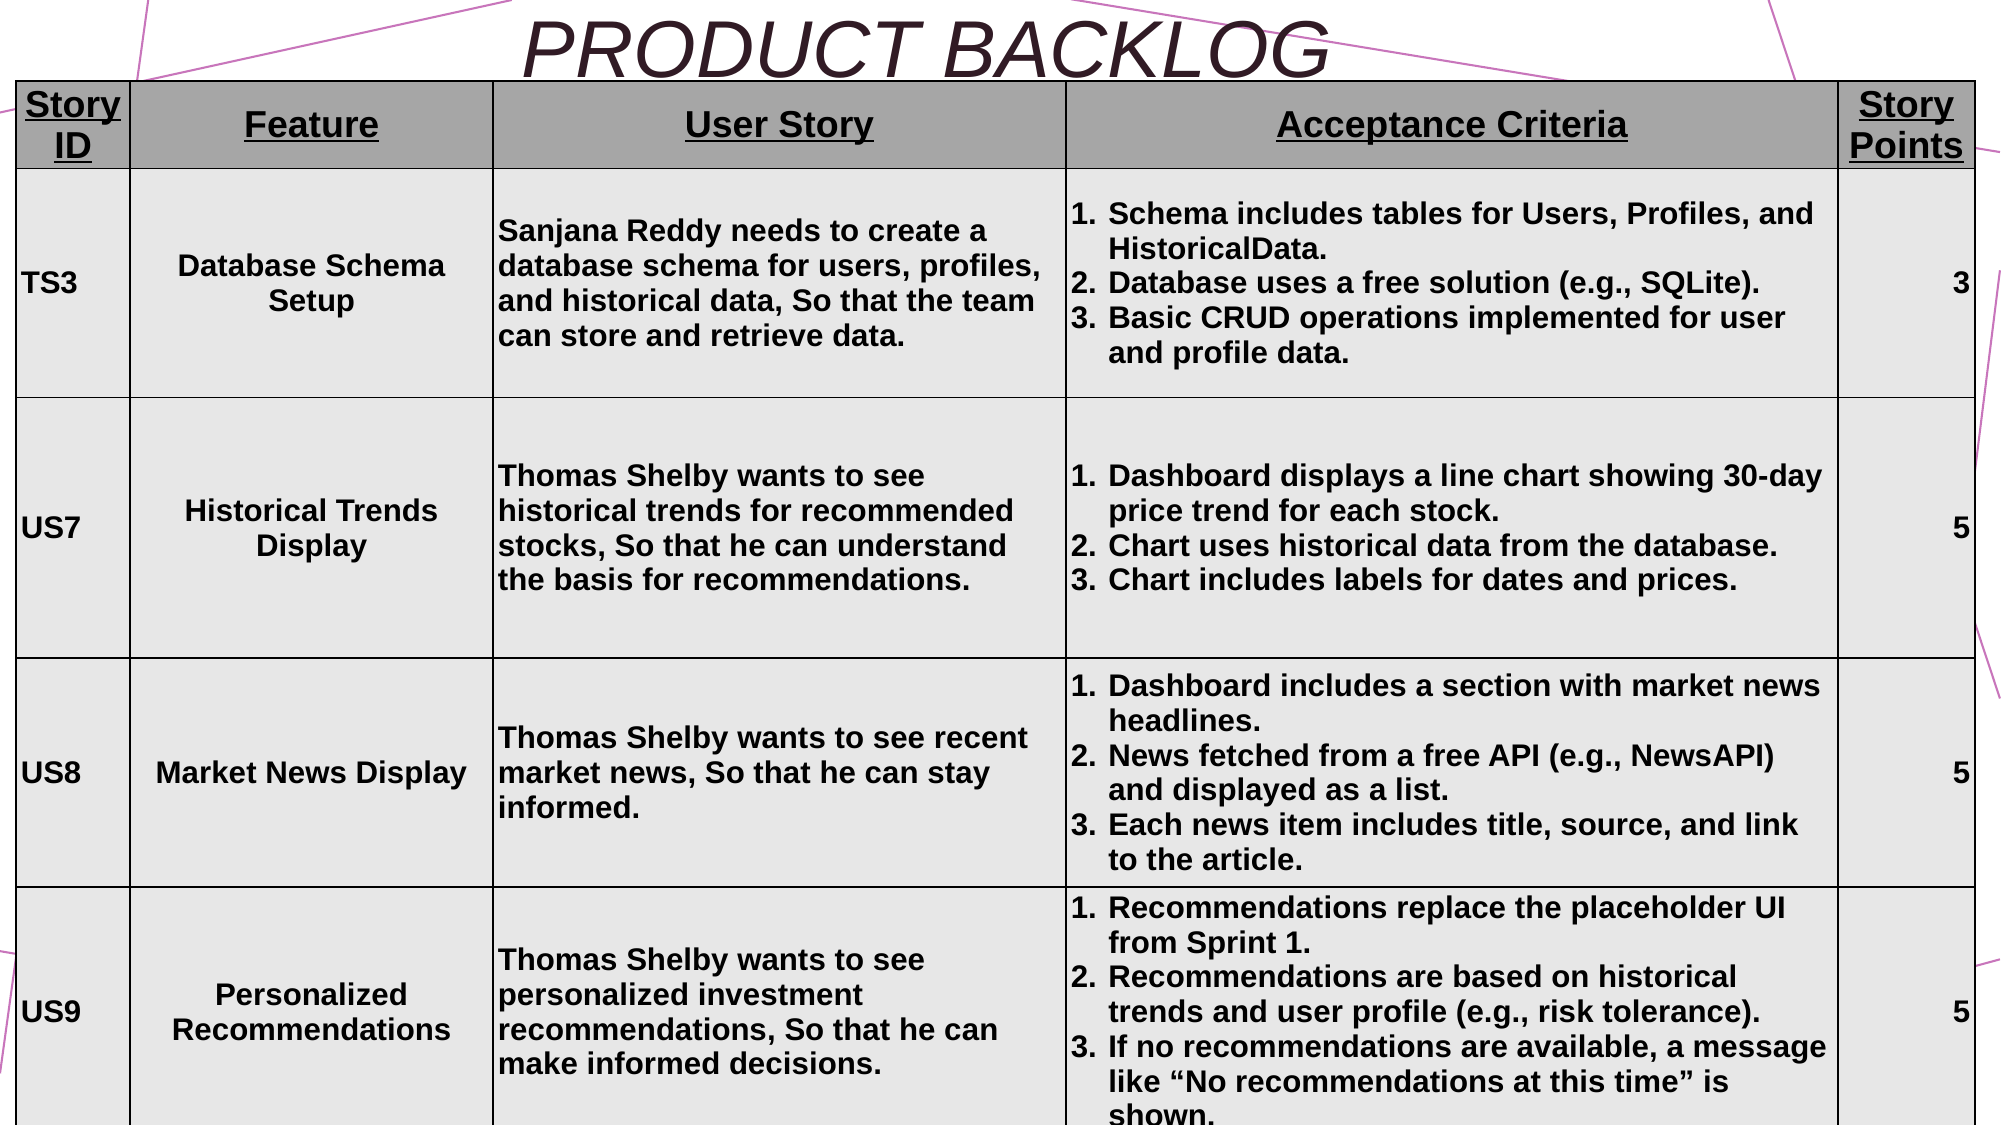

# Product Backlog
| Story ID | Feature | User Story | Acceptance Criteria | Story Points |
| --- | --- | --- | --- | --- |
| TS3 | Database Schema Setup | Sanjana Reddy needs to create a database schema for users, profiles, and historical data, So that the team can store and retrieve data. | Schema includes tables for Users, Profiles, and HistoricalData. Database uses a free solution (e.g., SQLite). Basic CRUD operations implemented for user and profile data. | 3 |
| US7 | Historical Trends Display | Thomas Shelby wants to see historical trends for recommended stocks, So that he can understand the basis for recommendations. | Dashboard displays a line chart showing 30-day price trend for each stock. Chart uses historical data from the database. Chart includes labels for dates and prices. | 5 |
| US8 | Market News Display | Thomas Shelby wants to see recent market news, So that he can stay informed. | Dashboard includes a section with market news headlines. News fetched from a free API (e.g., NewsAPI) and displayed as a list. Each news item includes title, source, and link to the article. | 5 |
| US9 | Personalized Recommendations | Thomas Shelby wants to see personalized investment recommendations, So that he can make informed decisions. | Recommendations replace the placeholder UI from Sprint 1. Recommendations are based on historical trends and user profile (e.g., risk tolerance). If no recommendations are available, a message like “No recommendations at this time” is shown. | 5 |